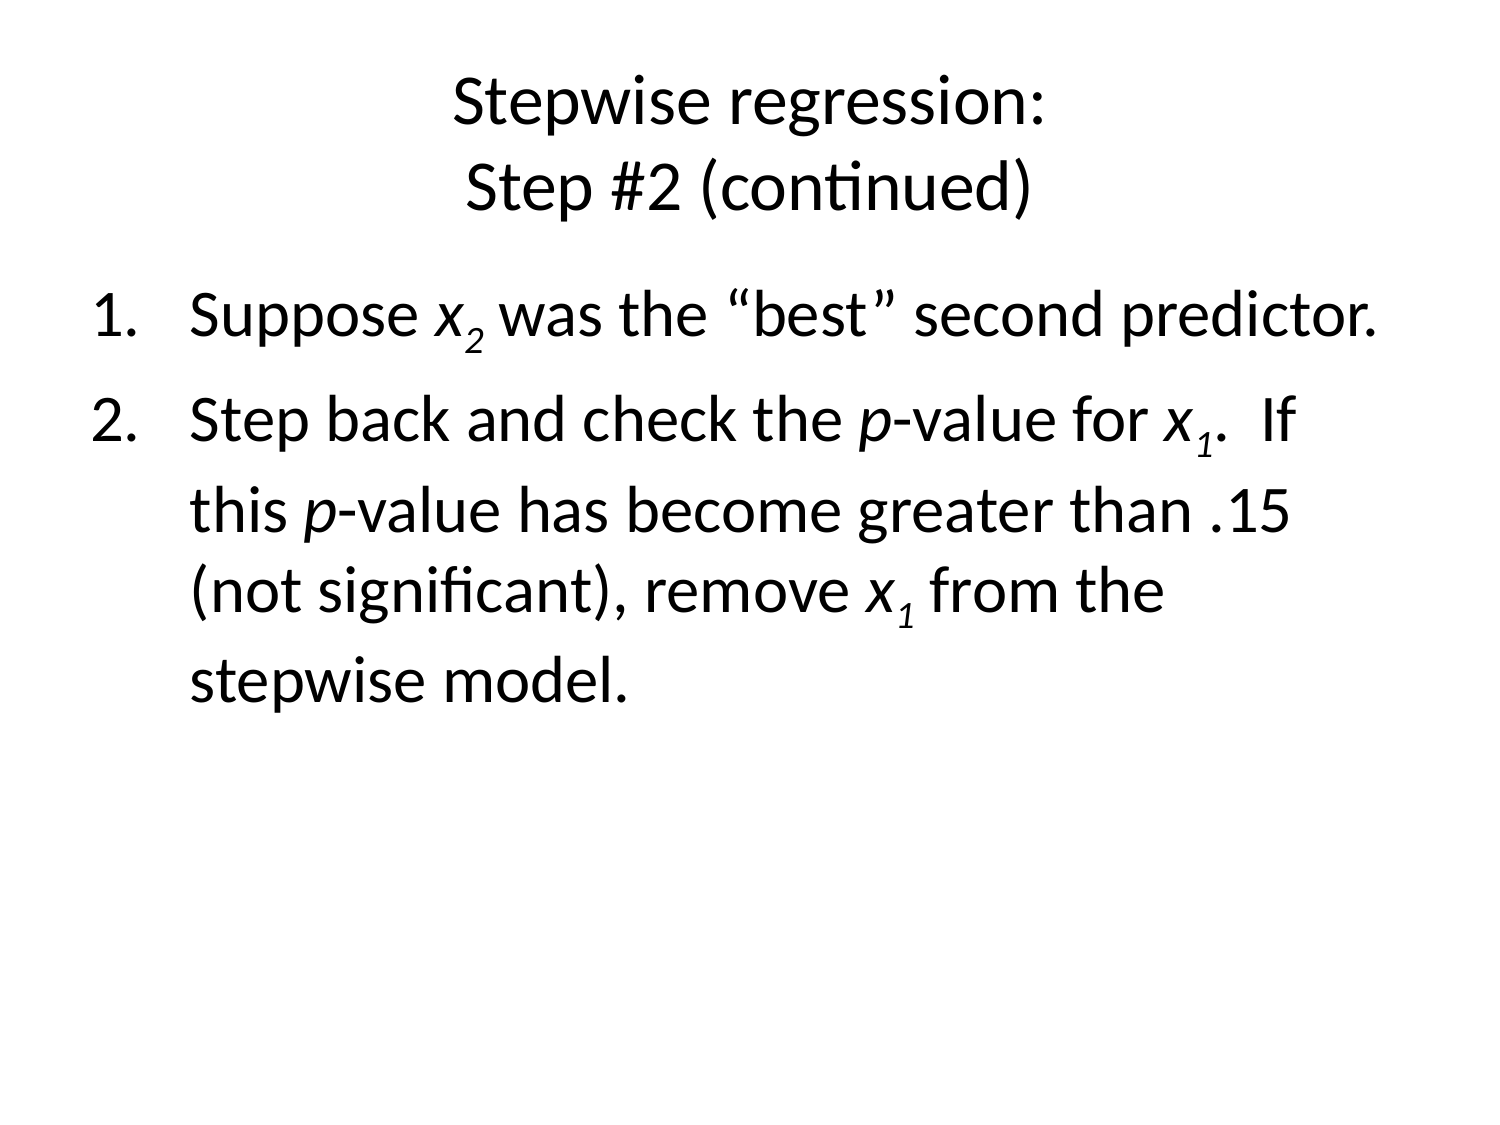

# Stepwise regression: Step #2 (continued)
Suppose x2 was the “best” second predictor.
Step back and check the p-value for x1.  If this p-value has become greater than .15 (not significant), remove x1 from the stepwise model.